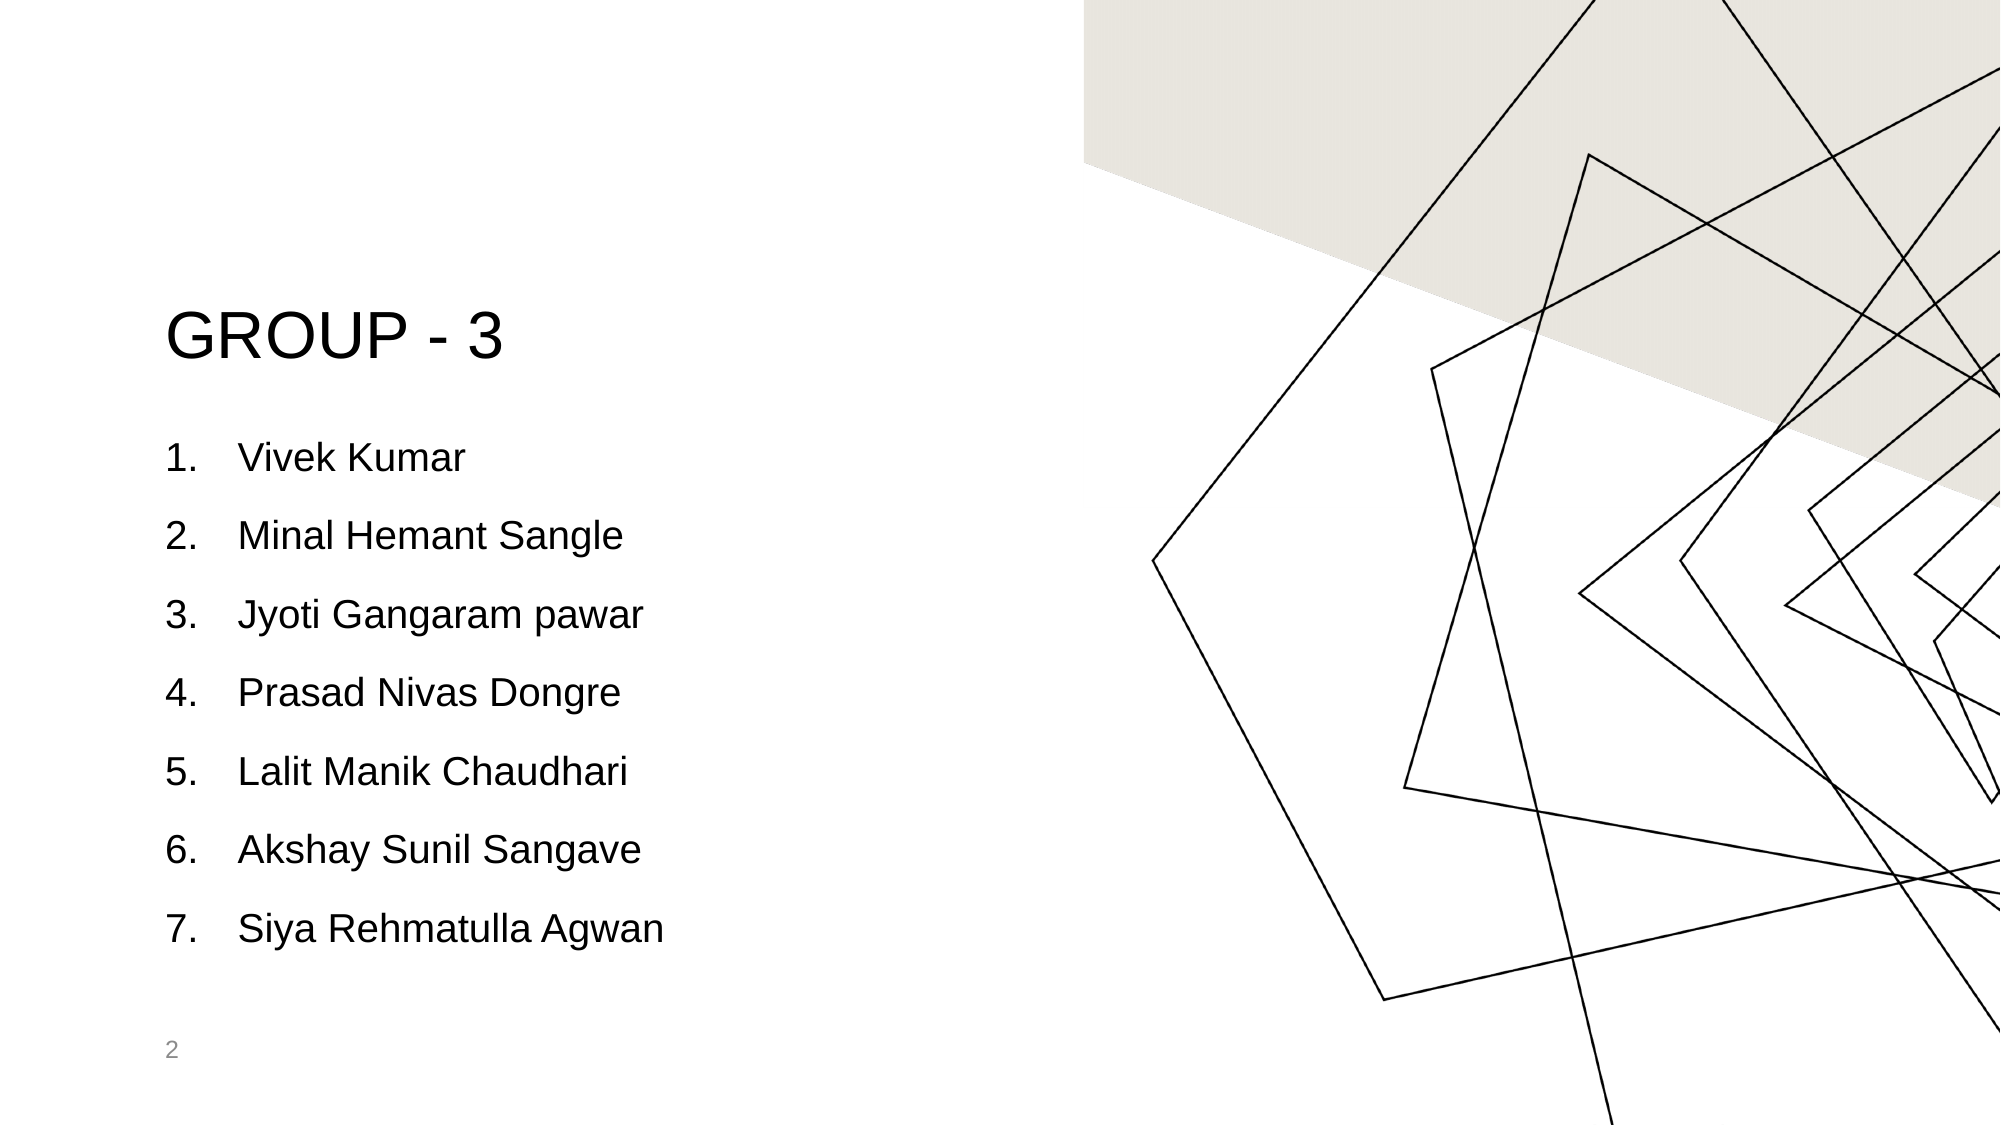

# Group - 3
Vivek Kumar
Minal Hemant Sangle
Jyoti Gangaram pawar
Prasad Nivas Dongre
Lalit Manik Chaudhari
Akshay Sunil Sangave
Siya Rehmatulla Agwan
2